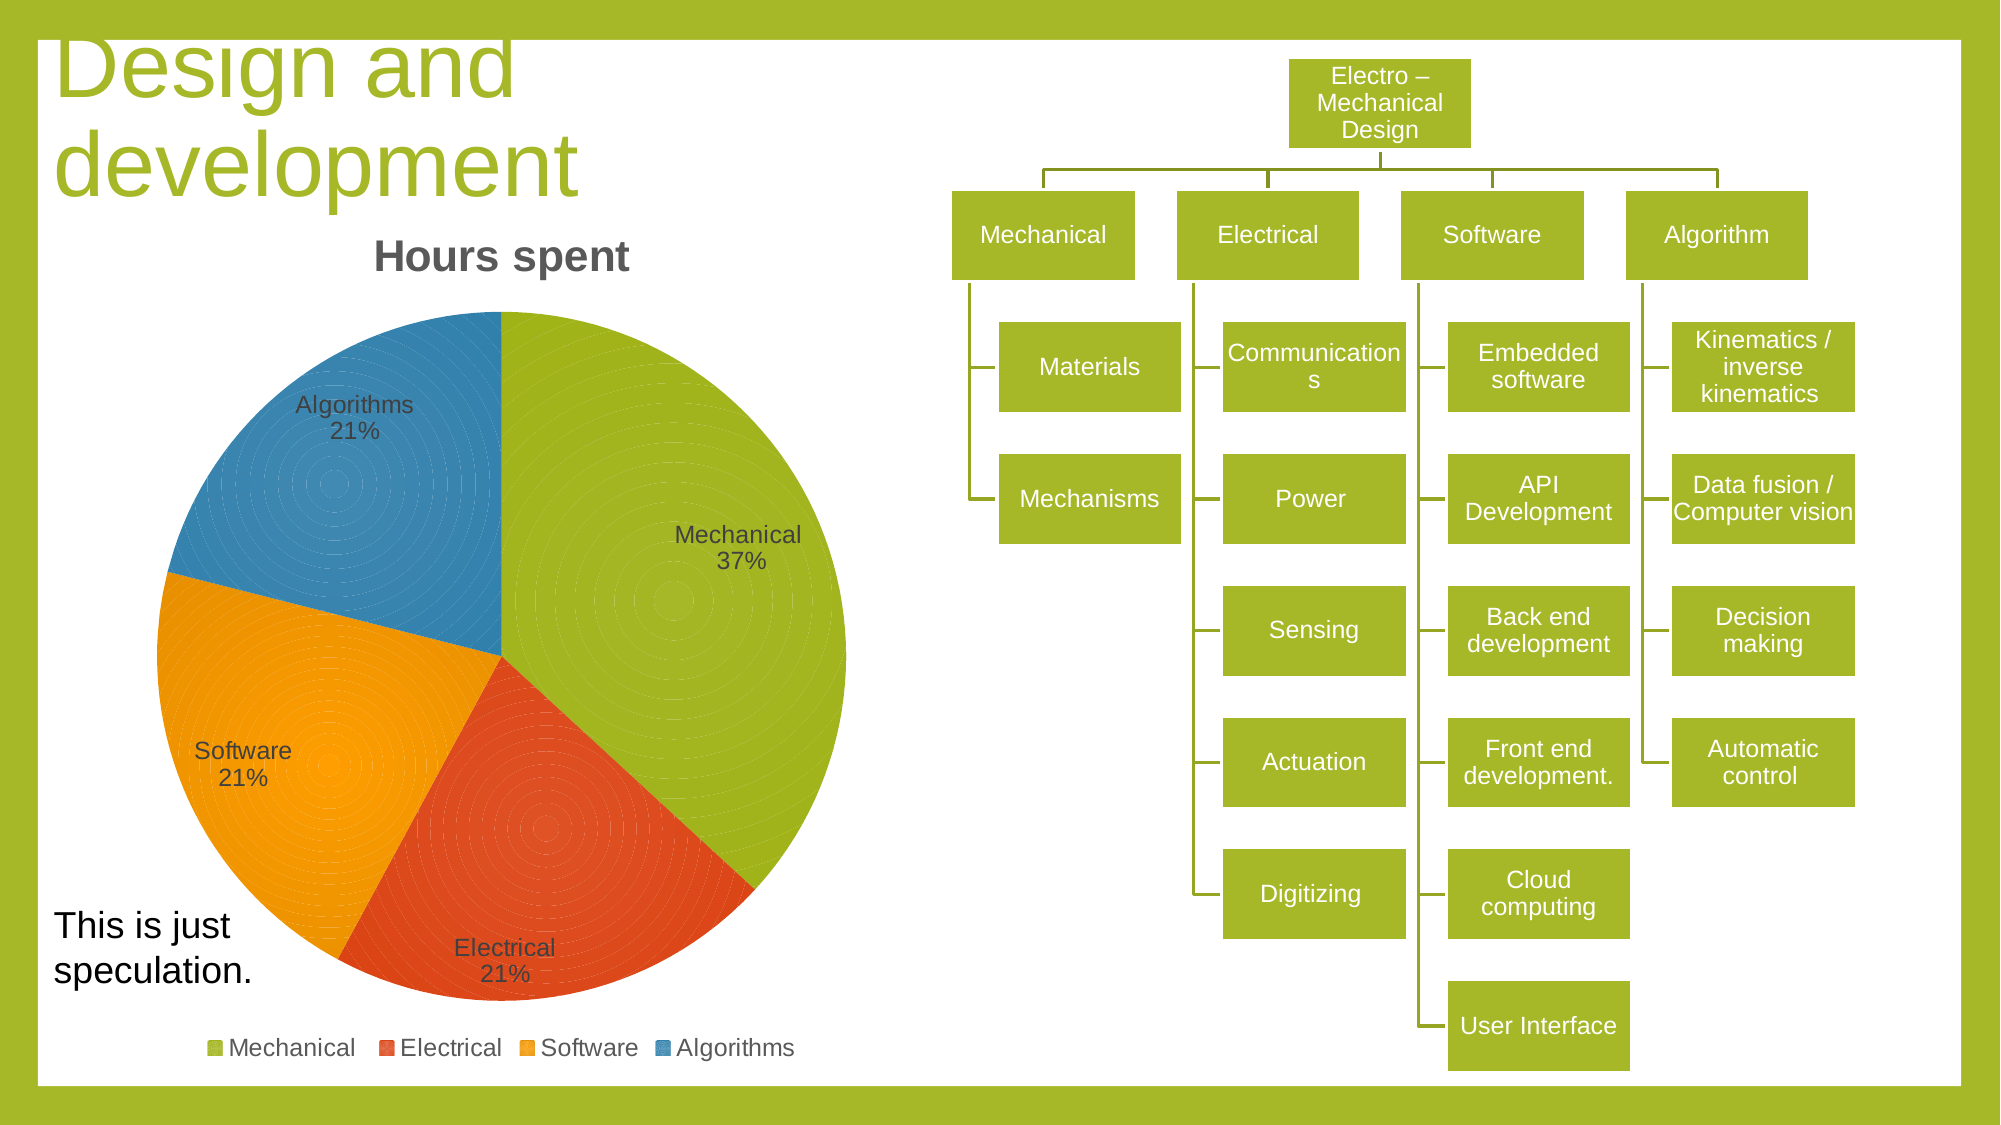

# Design and development
Electro – Mechanical Design
Mechanical
Materials
Mechanisms
Electrical
Communications
Power
Sensing
Actuation
Digitizing
Software
Embedded software
API Development
Back end development
Front end development.
Cloud computing
User Interface
Algorithm
Kinematics / inverse kinematics
Data fusion / Computer vision
Decision making
Automatic control

### Chart: Hours spent

| Category | Hours spent |
|---|---|
| Mechanical  | 35.0 |
| Electrical | 20.0 |
| Software | 20.0 |
| Algorithms | 20.0 |
This is just speculation.